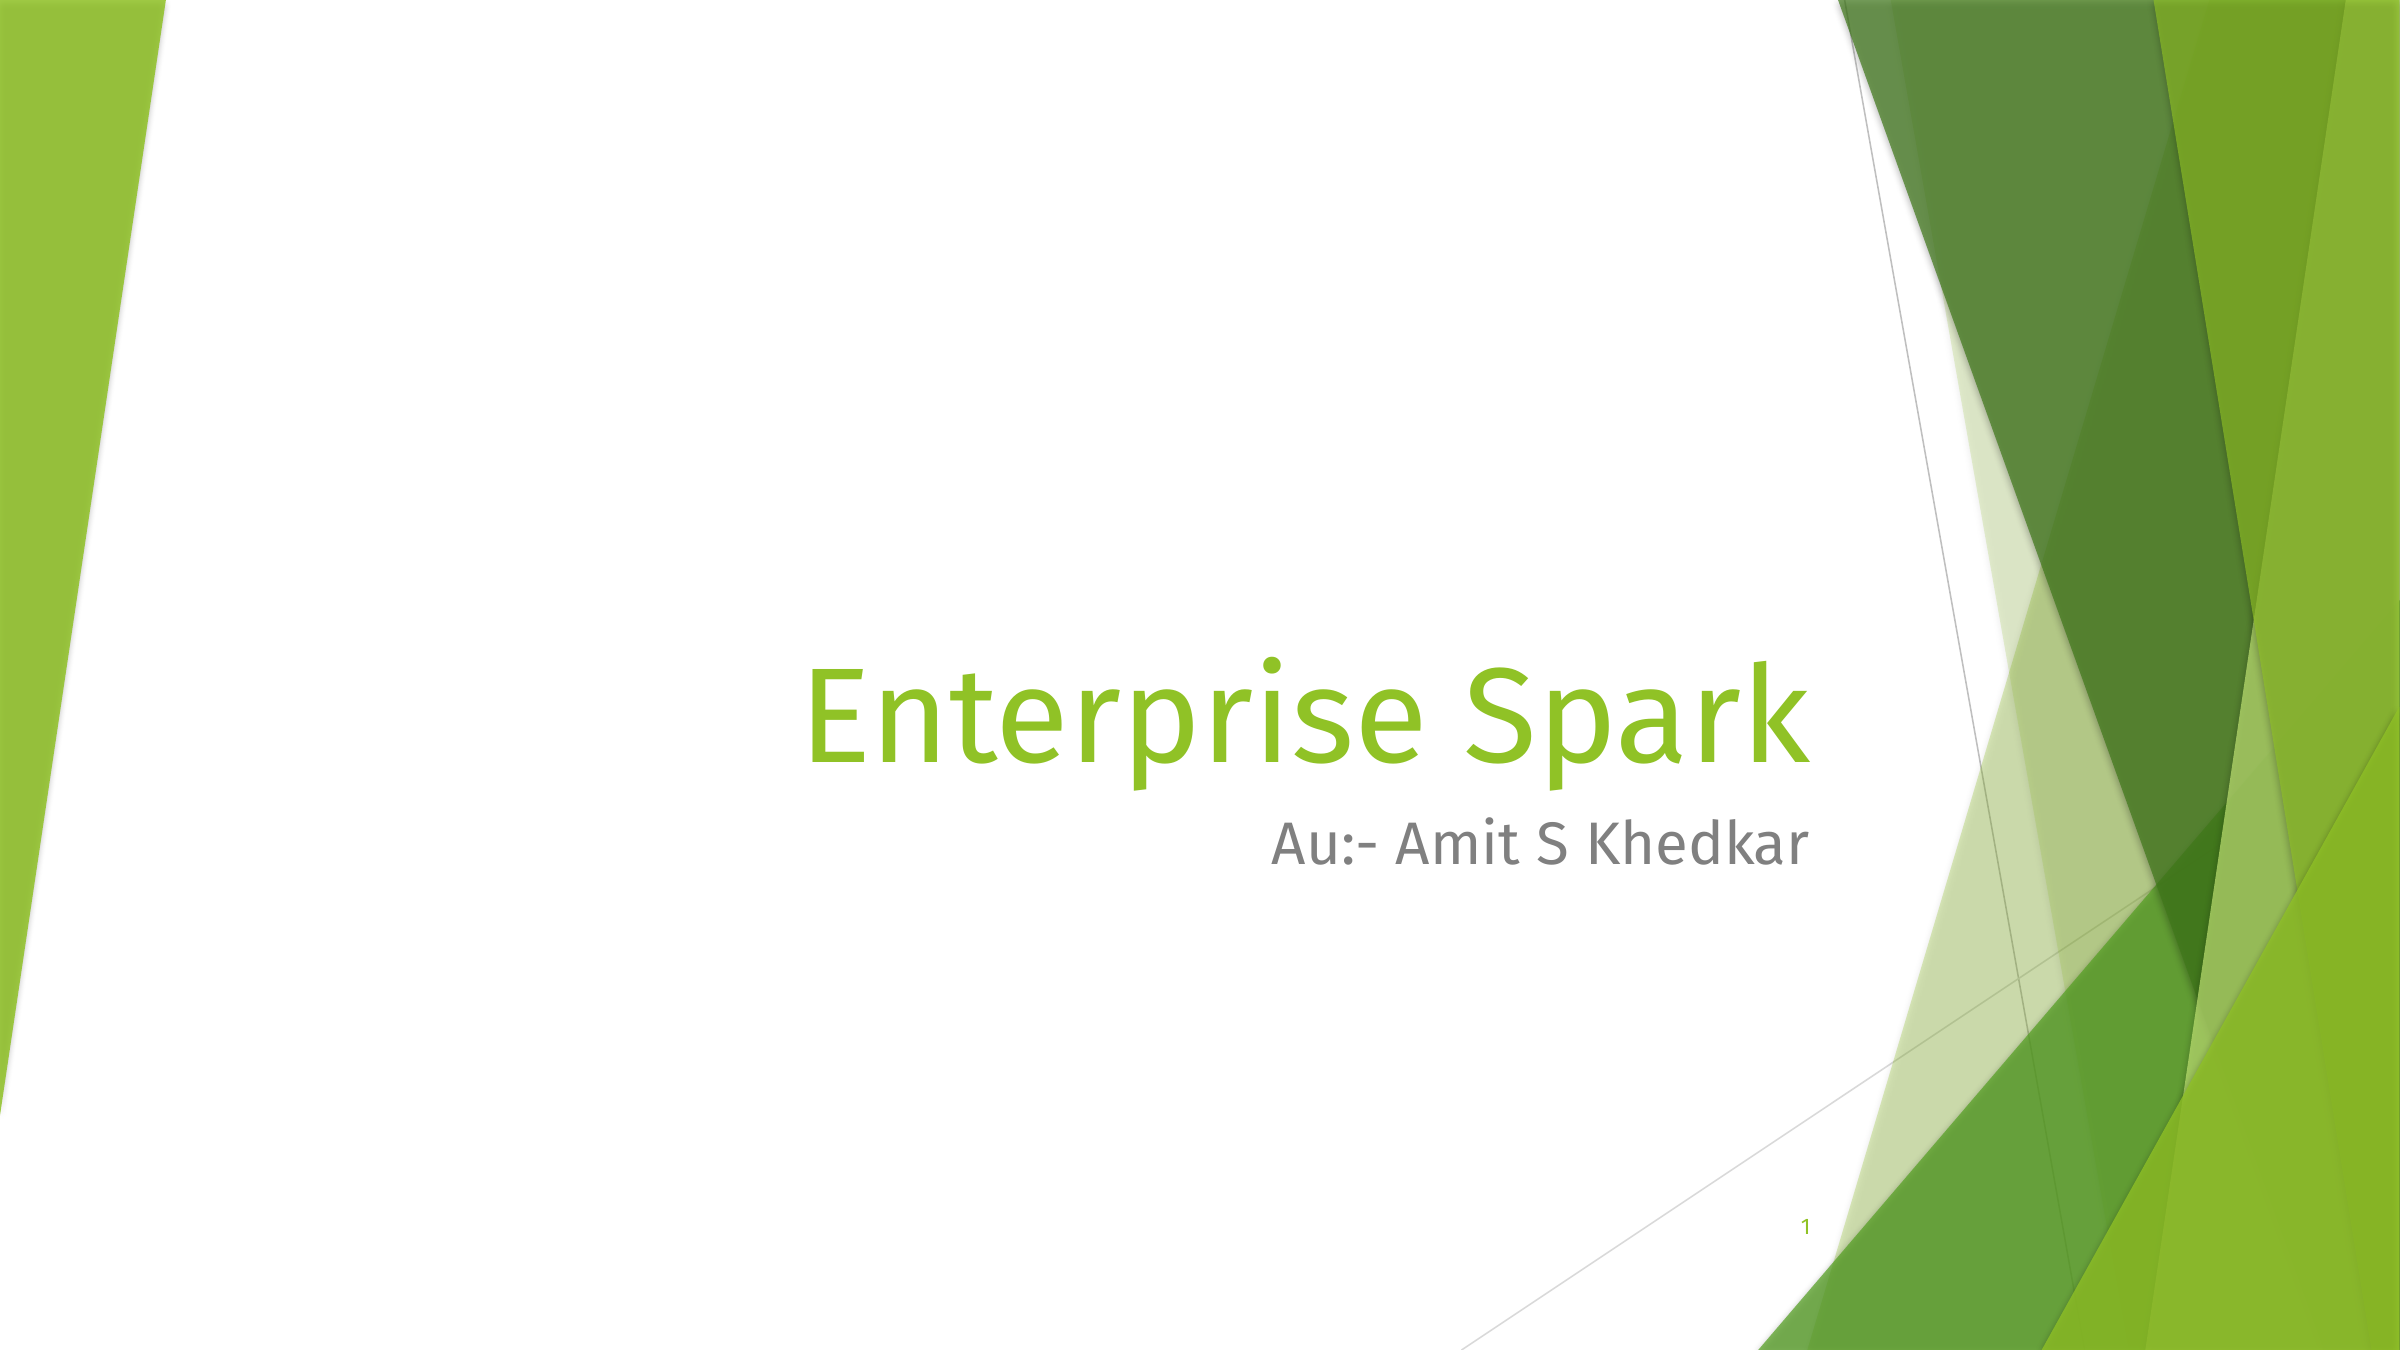

# Enterprise Spark
Au:- Amit S Khedkar

1